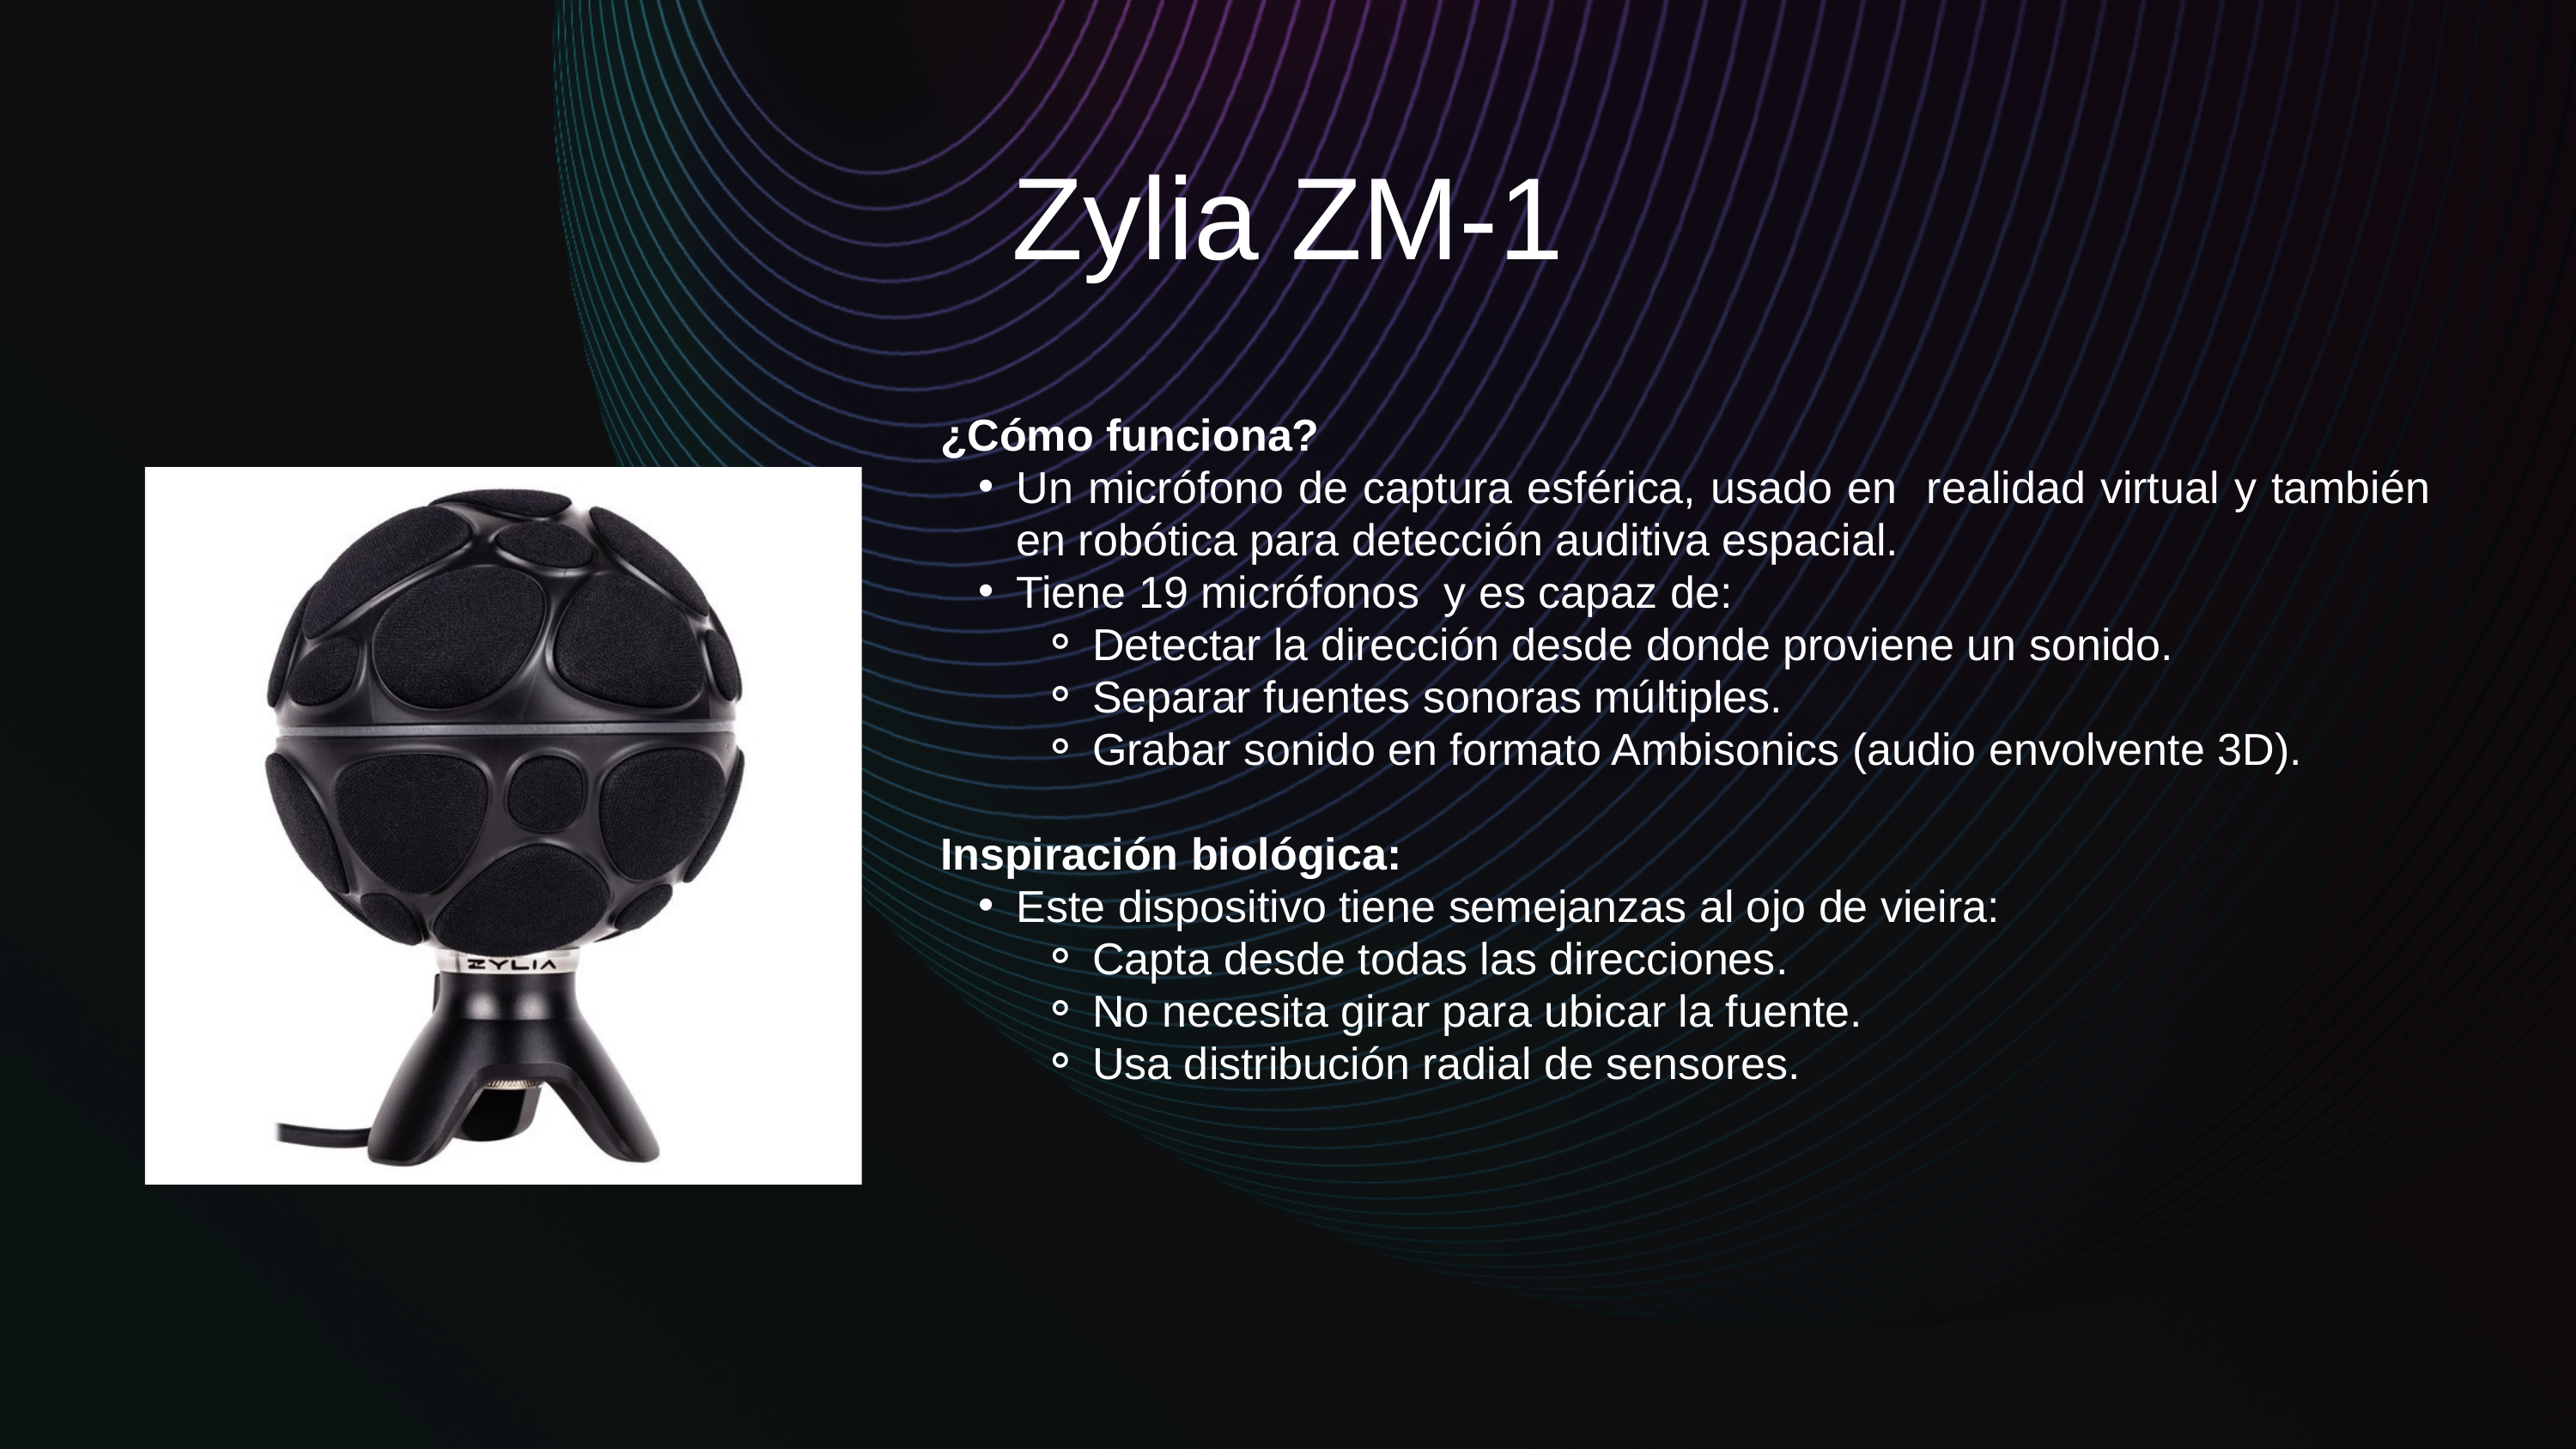

Zylia ZM-1
¿Cómo funciona?
Un micrófono de captura esférica, usado en  realidad virtual y también en robótica para detección auditiva espacial.
Tiene 19 micrófonos  y es capaz de:
Detectar la dirección desde donde proviene un sonido.
Separar fuentes sonoras múltiples.
Grabar sonido en formato Ambisonics (audio envolvente 3D).

Inspiración biológica:
Este dispositivo tiene semejanzas al ojo de vieira:
Capta desde todas las direcciones.
No necesita girar para ubicar la fuente.
Usa distribución radial de sensores.